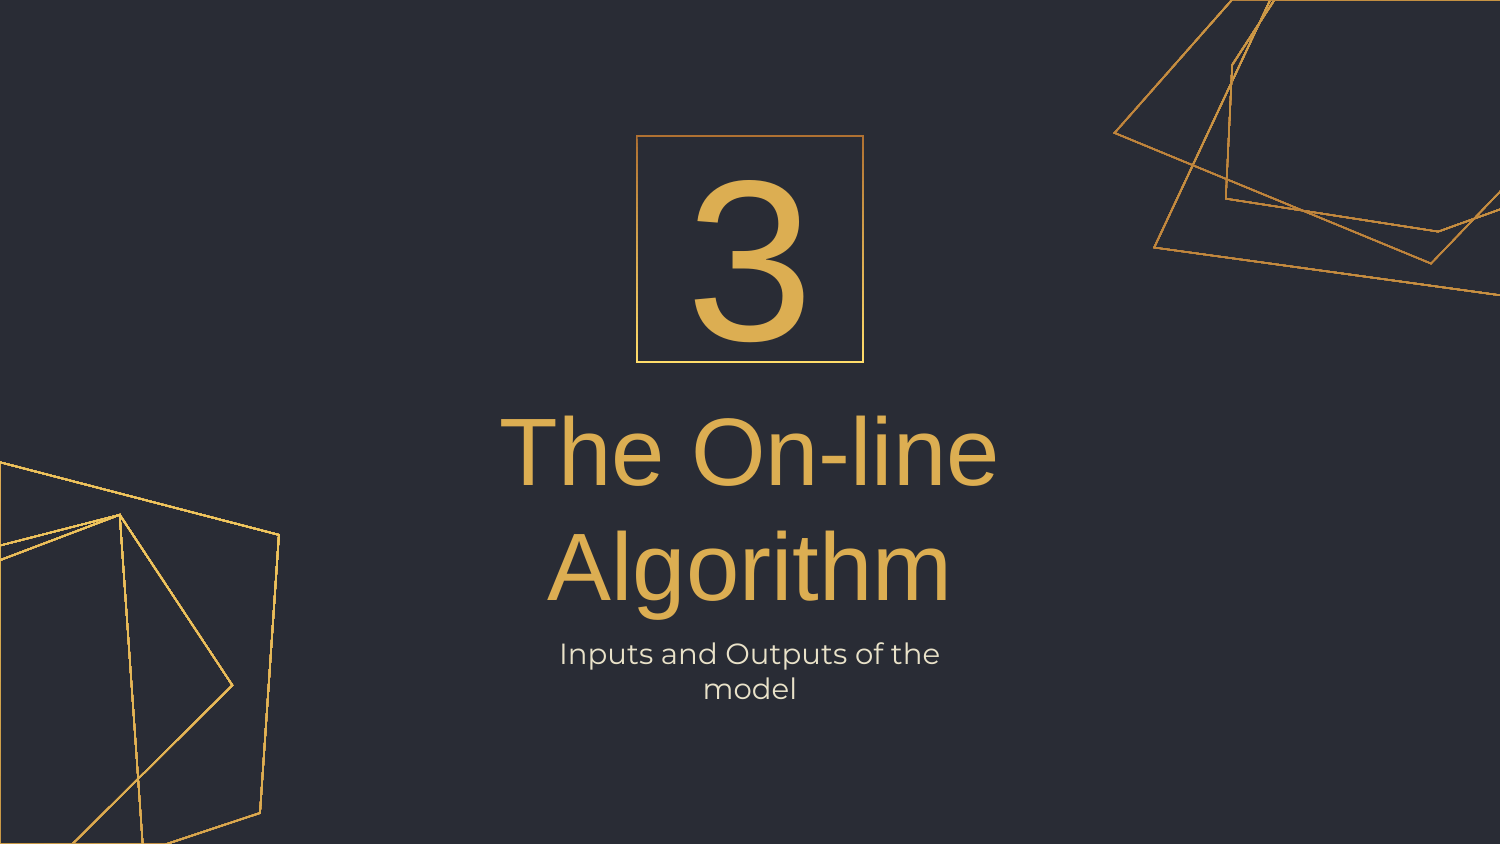

3
# The On-line
Algorithm
Inputs and Outputs of the model